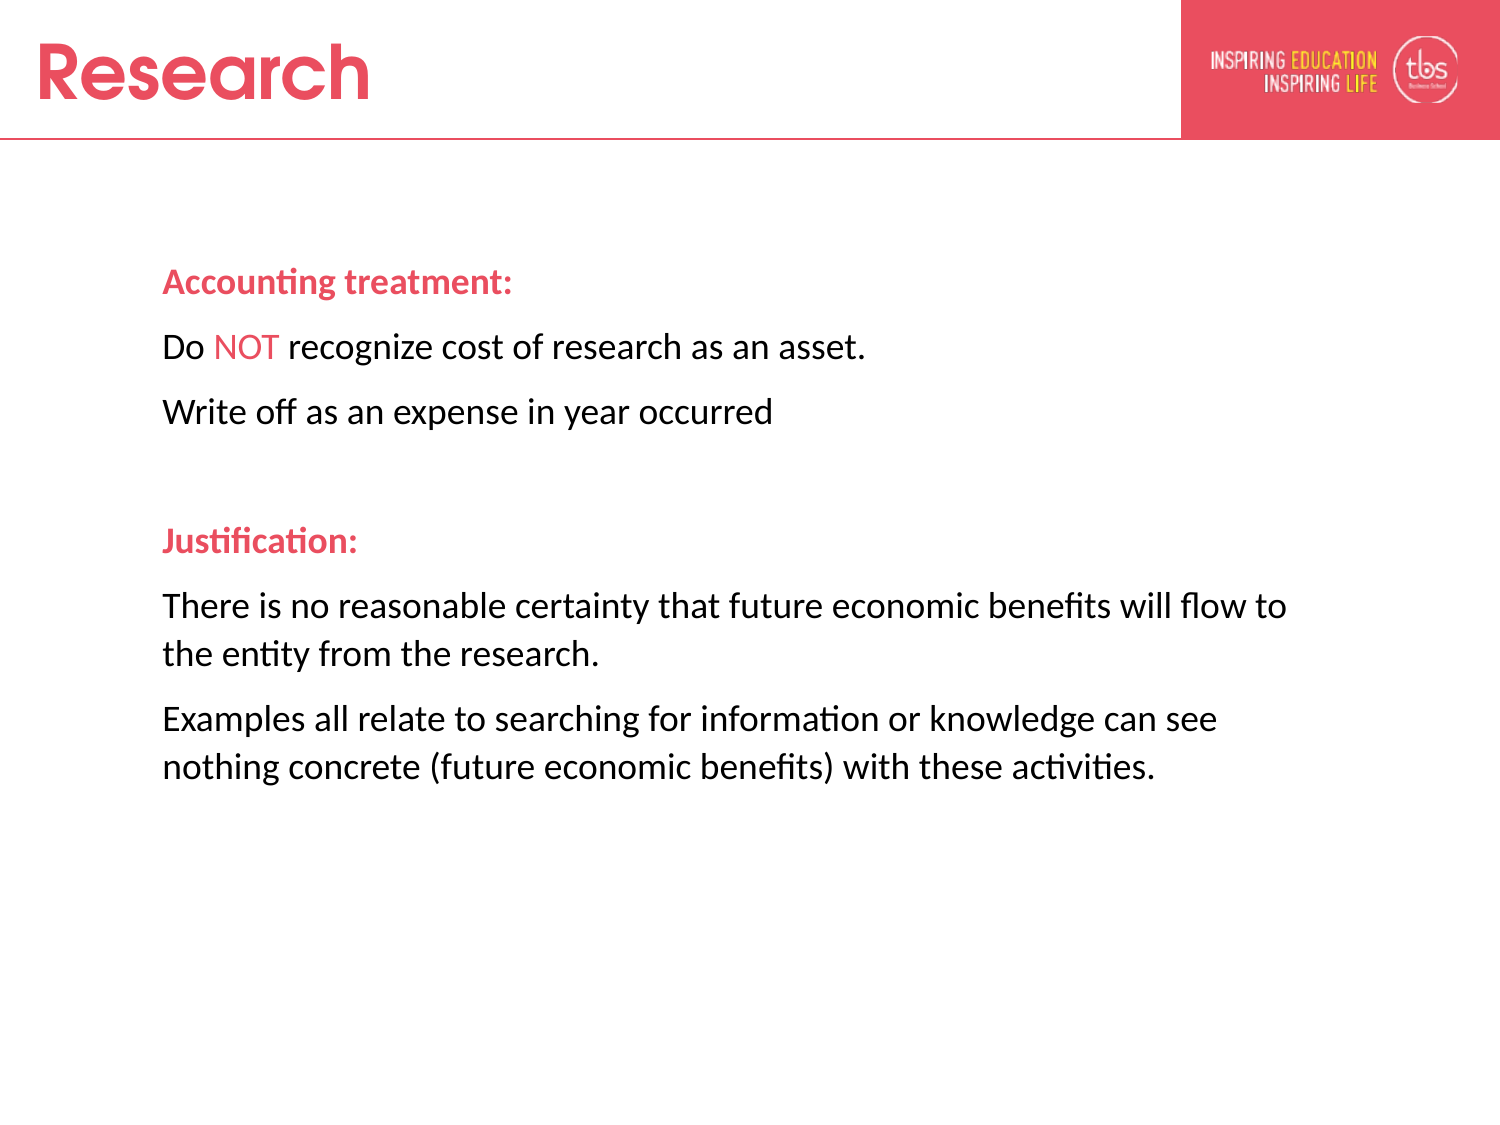

# Research

Accounting treatment:
Do NOT recognize cost of research as an asset.
Write off as an expense in year occurred

Justification:
There is no reasonable certainty that future economic benefits will flow to the entity from the research.
Examples all relate to searching for information or knowledge can see nothing concrete (future economic benefits) with these activities.